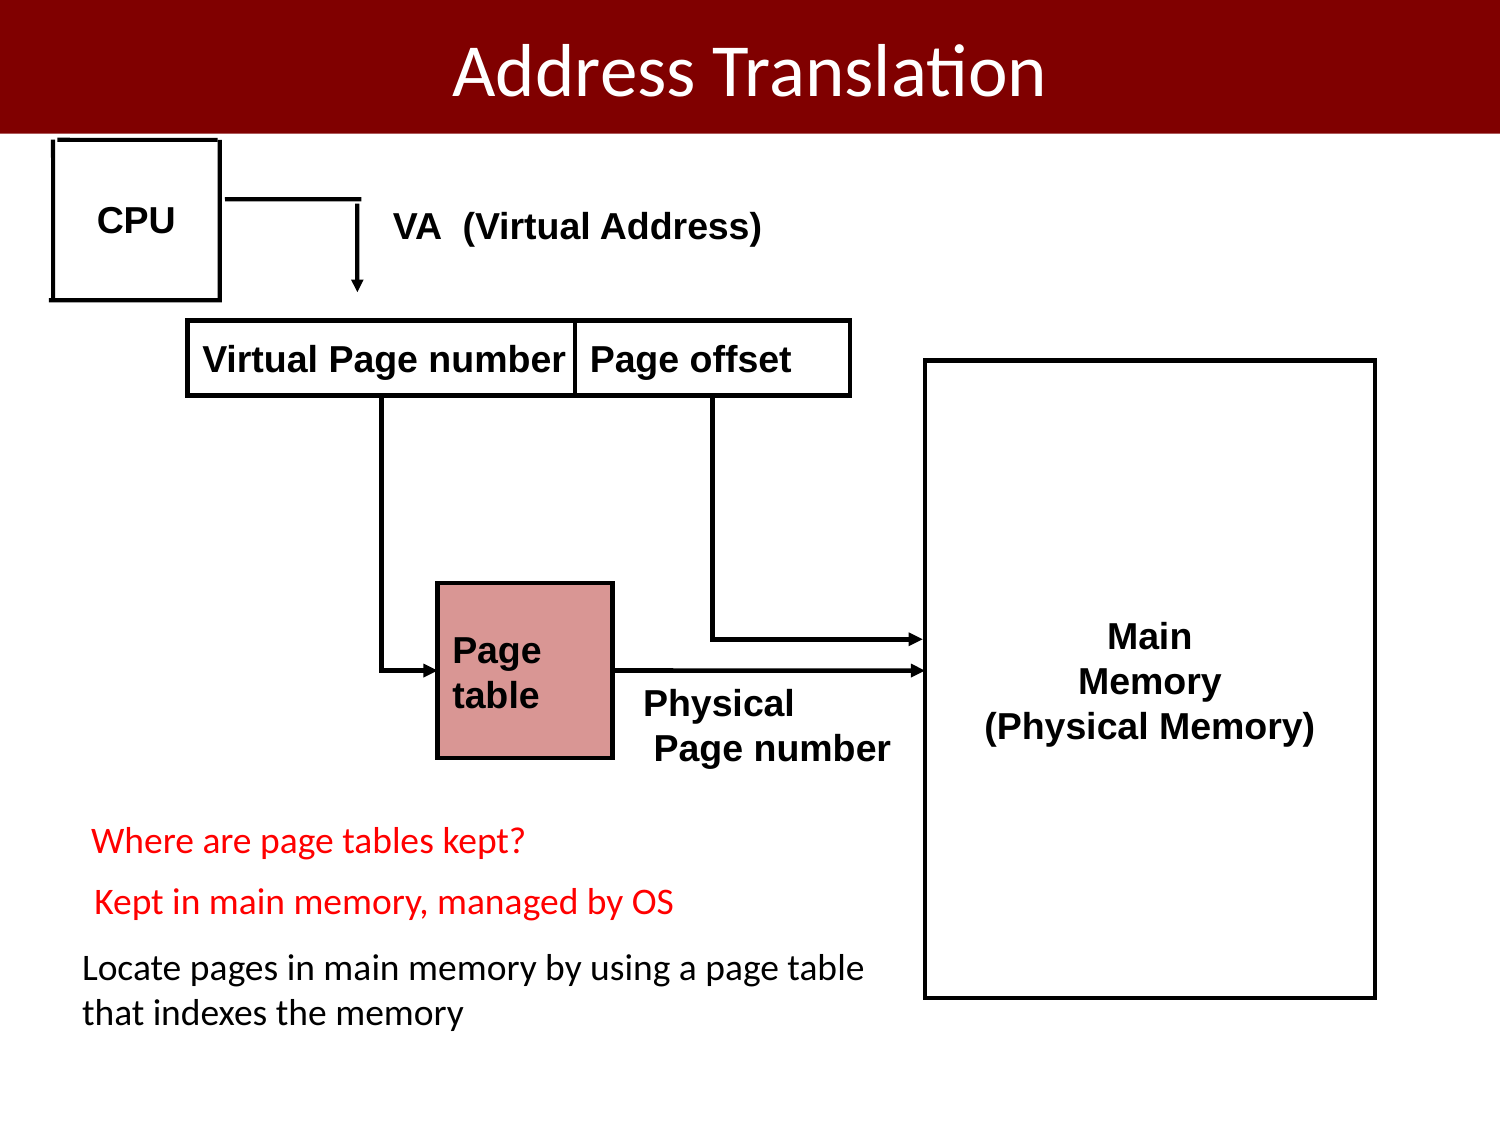

# Address Translation

(Virtual Address)
CPU

VA

Virtual Page number
Page offset
Main
Memory
(Physical Memory)
Page
table

Physical
 Page number
Where are page tables kept?
Kept in main memory, managed by OS
Locate pages in main memory by using a page table
that indexes the memory